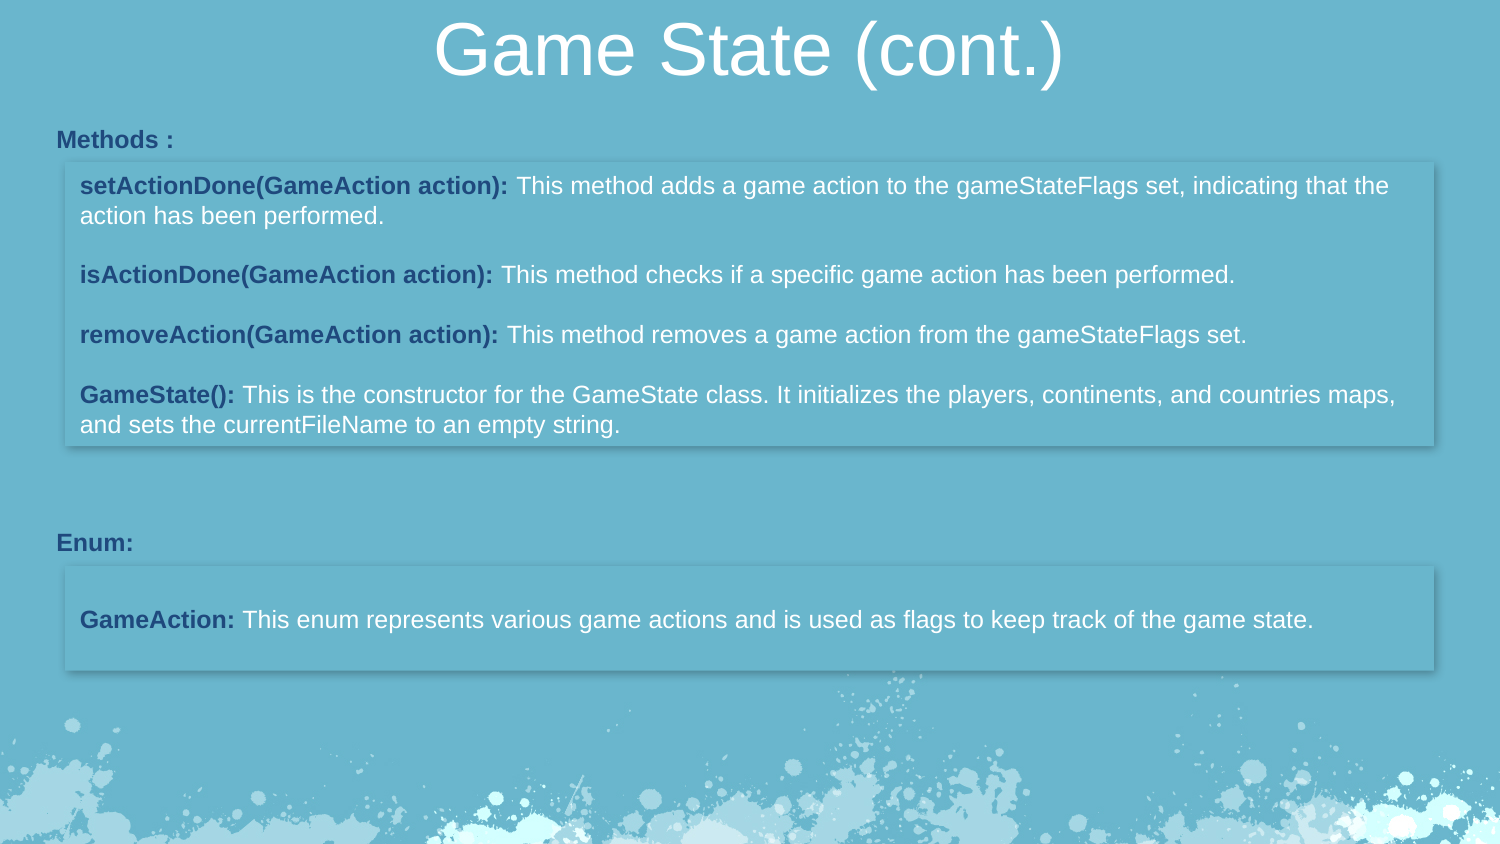

Game State (cont.)
Methods :
setActionDone(GameAction action): This method adds a game action to the gameStateFlags set, indicating that the action has been performed.

isActionDone(GameAction action): This method checks if a specific game action has been performed.

removeAction(GameAction action): This method removes a game action from the gameStateFlags set.

GameState(): This is the constructor for the GameState class. It initializes the players, continents, and countries maps, and sets the currentFileName to an empty string.

Enum:

GameAction: This enum represents various game actions and is used as flags to keep track of the game state.